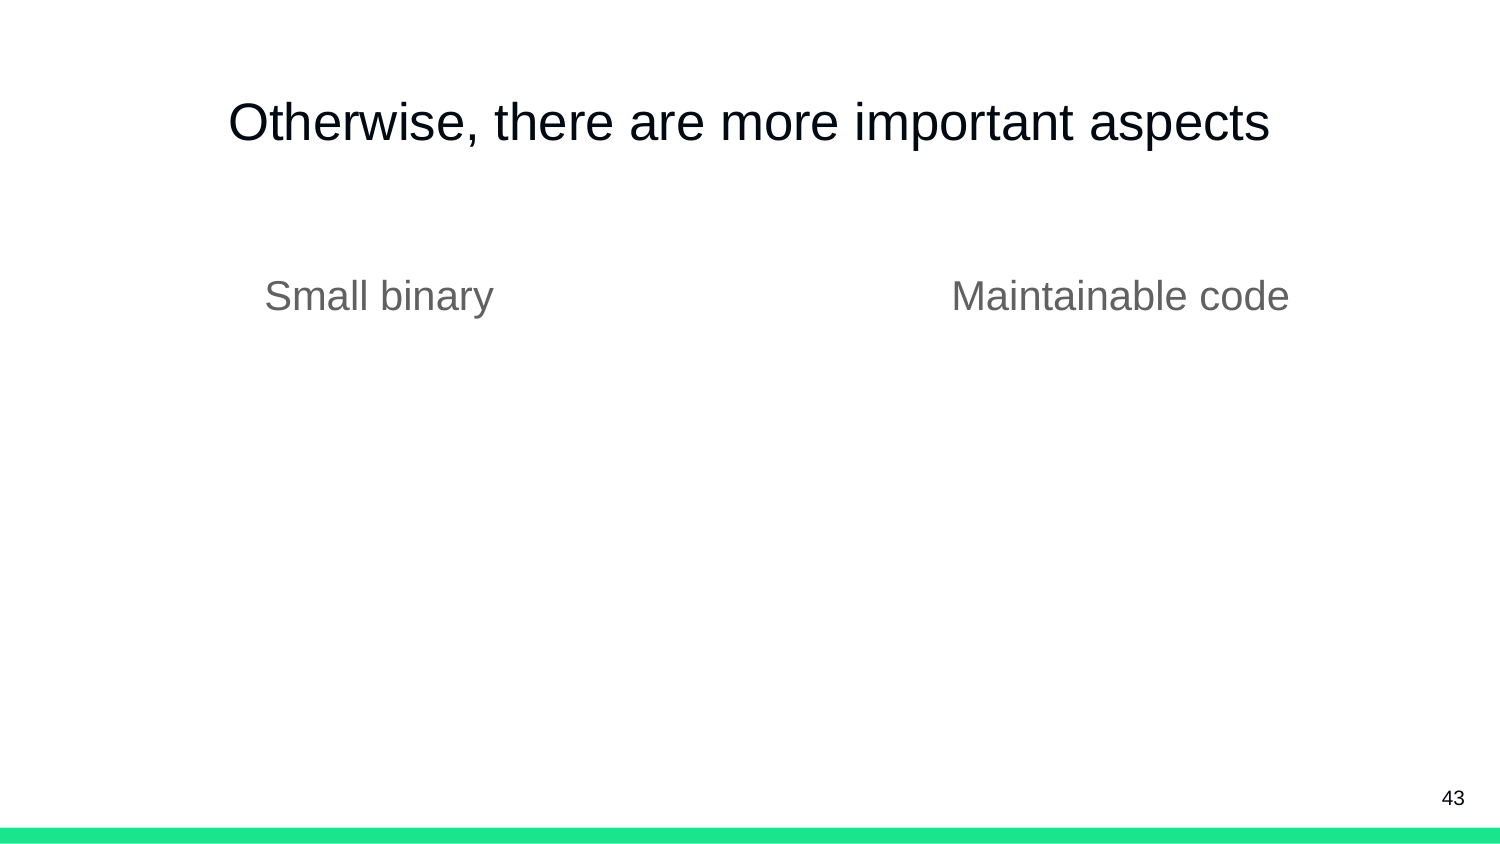

# Otherwise, there are more important aspects
Small binary

Maintainable code
43